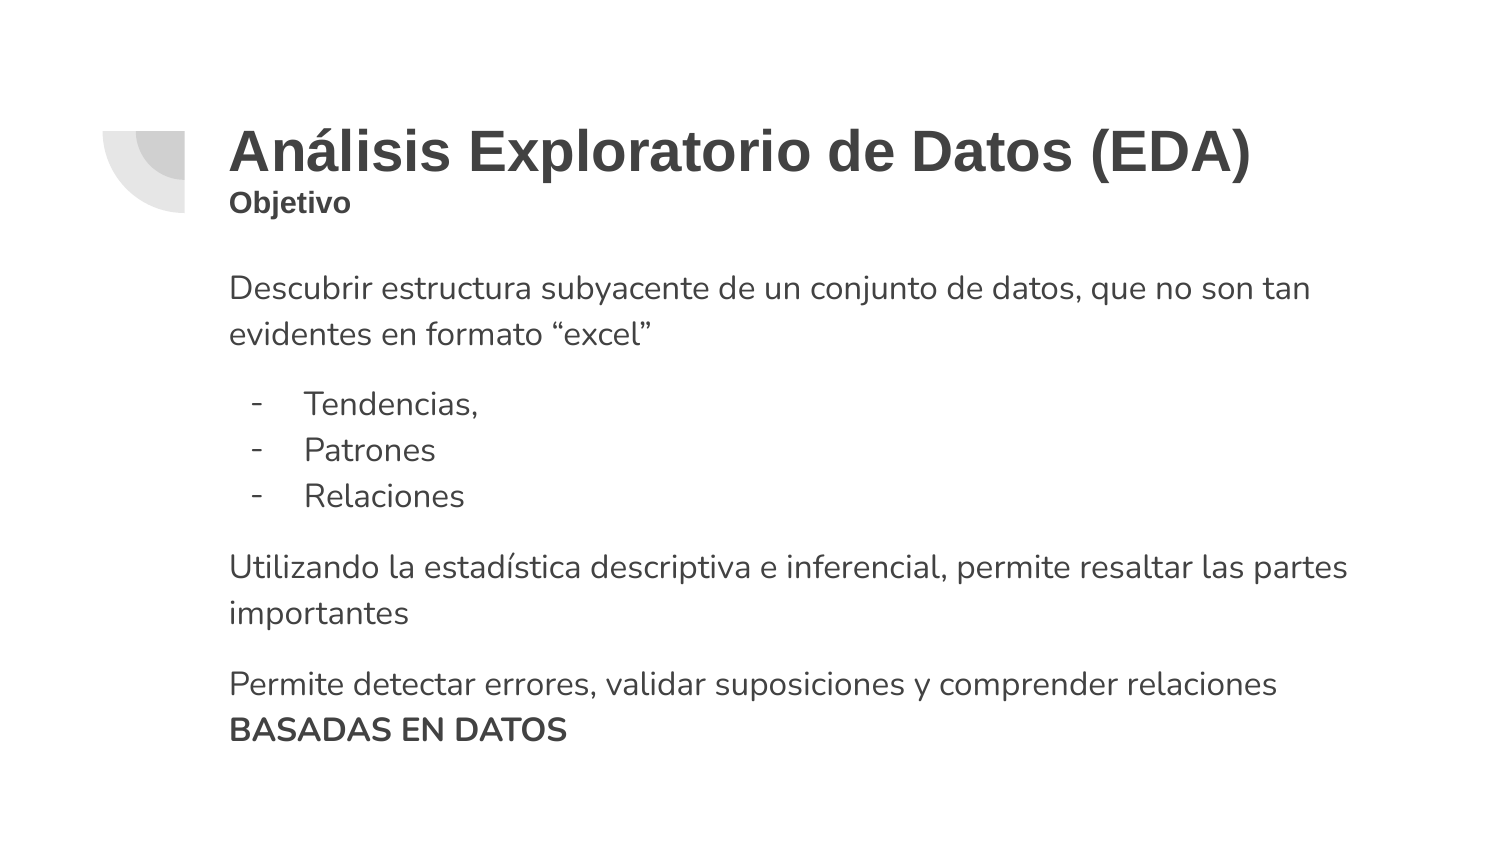

# Análisis Exploratorio de Datos (EDA) Objetivo
Descubrir estructura subyacente de un conjunto de datos, que no son tan evidentes en formato “excel”
Tendencias,
Patrones
Relaciones
Utilizando la estadística descriptiva e inferencial, permite resaltar las partes importantes
Permite detectar errores, validar suposiciones y comprender relaciones BASADAS EN DATOS